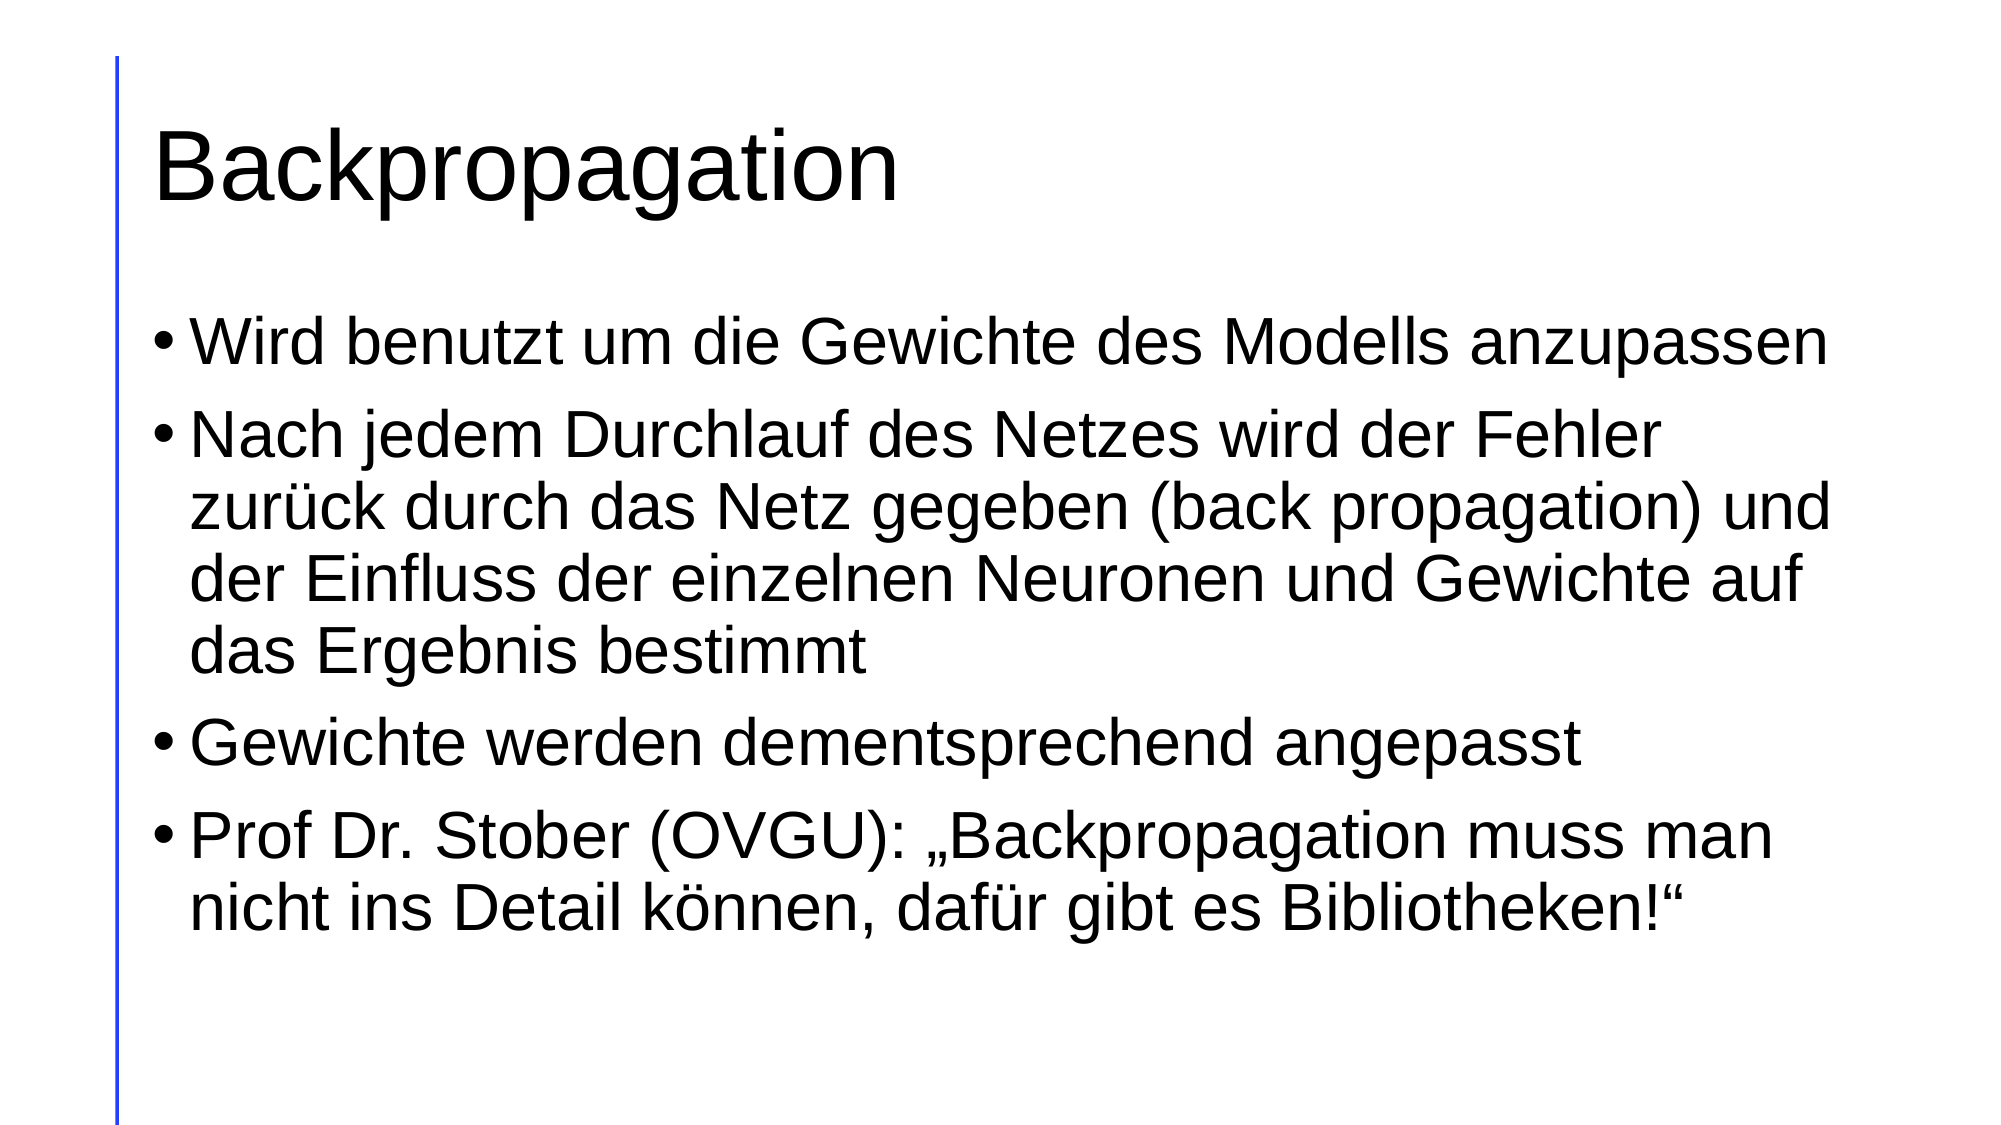

# Backpropagation
Wird benutzt um die Gewichte des Modells anzupassen
Nach jedem Durchlauf des Netzes wird der Fehler zurück durch das Netz gegeben (back propagation) und der Einfluss der einzelnen Neuronen und Gewichte auf das Ergebnis bestimmt
Gewichte werden dementsprechend angepasst
Prof Dr. Stober (OVGU): „Backpropagation muss man nicht ins Detail können, dafür gibt es Bibliotheken!“